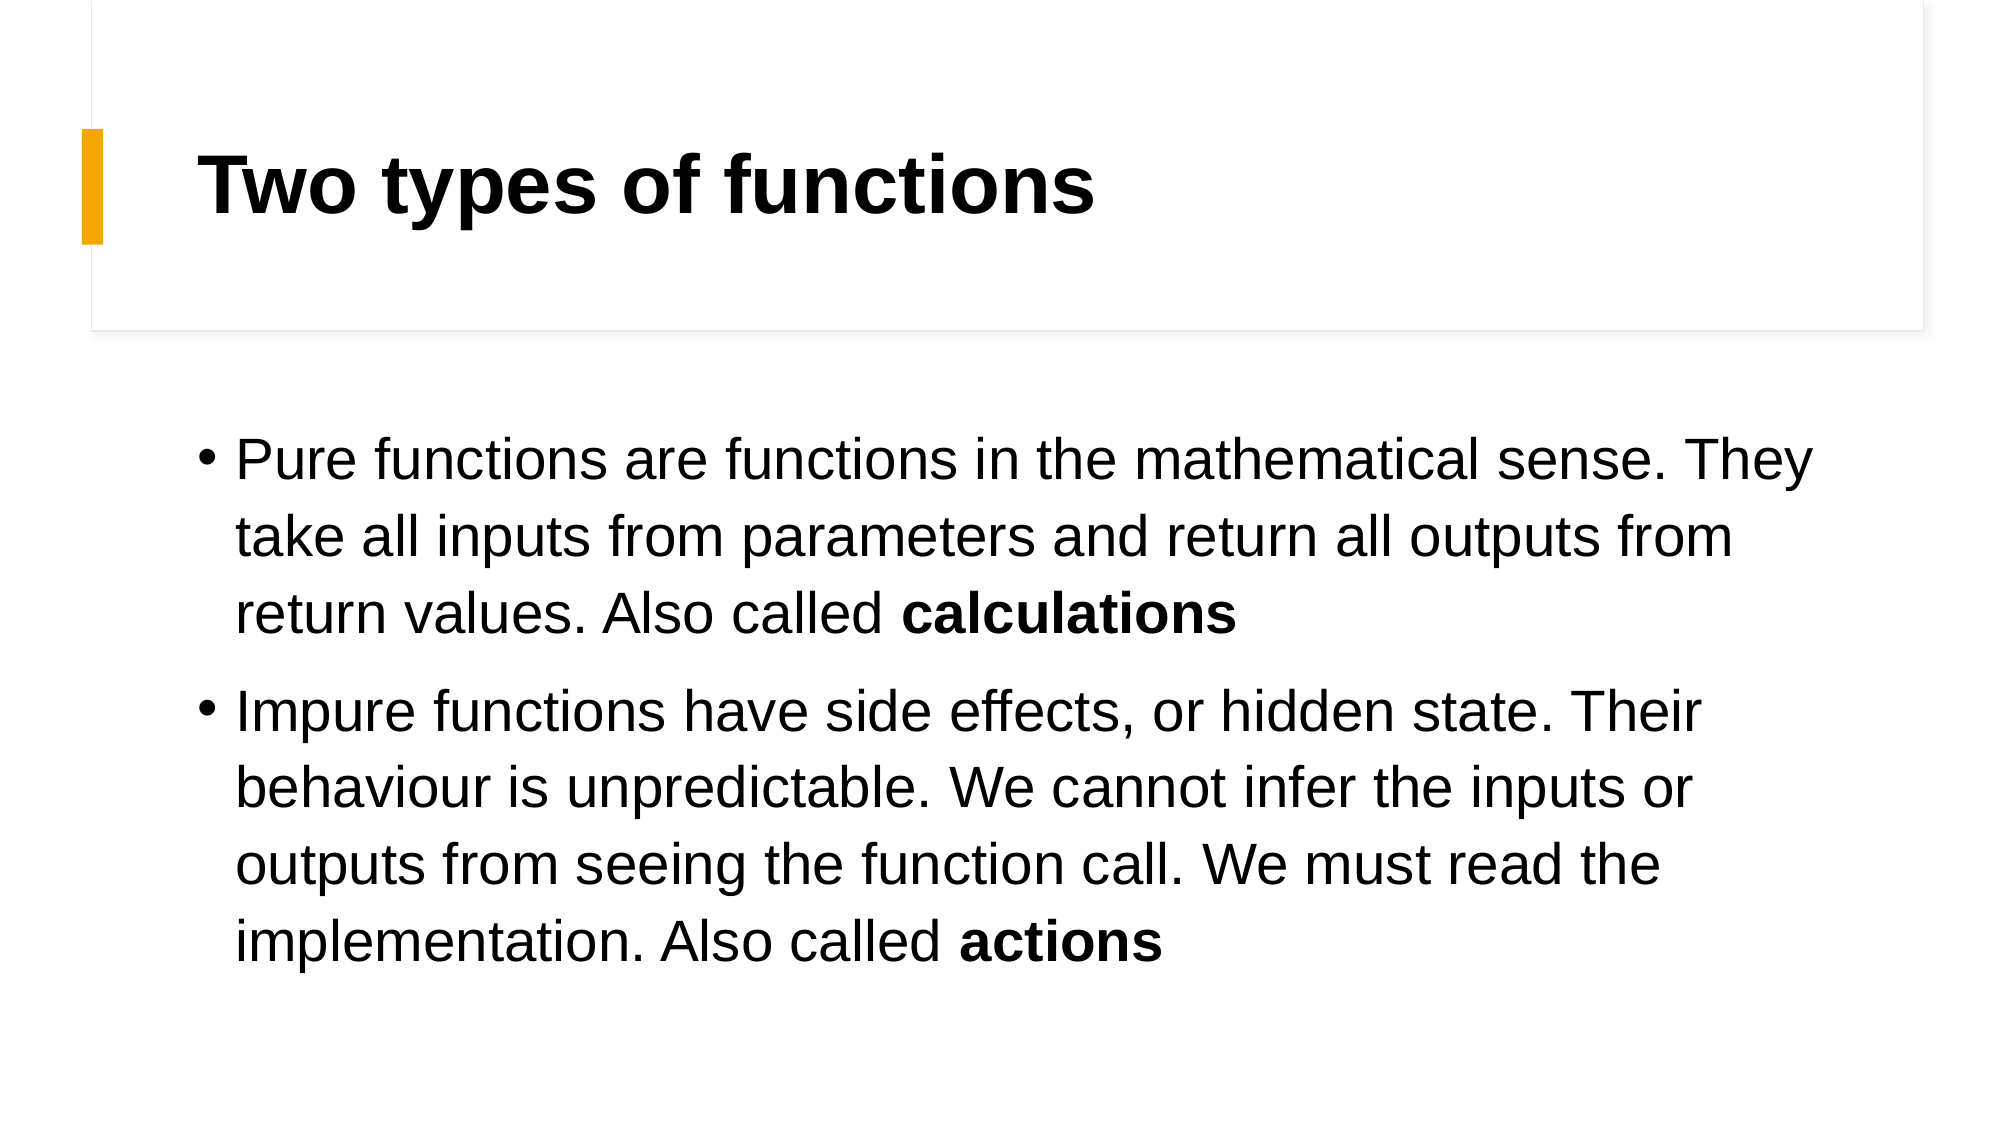

# Two types of functions
Pure functions are functions in the mathematical sense. They take all inputs from parameters and return all outputs from return values. Also called calculations
Impure functions have side effects, or hidden state. Their behaviour is unpredictable. We cannot infer the inputs or outputs from seeing the function call. We must read the implementation. Also called actions